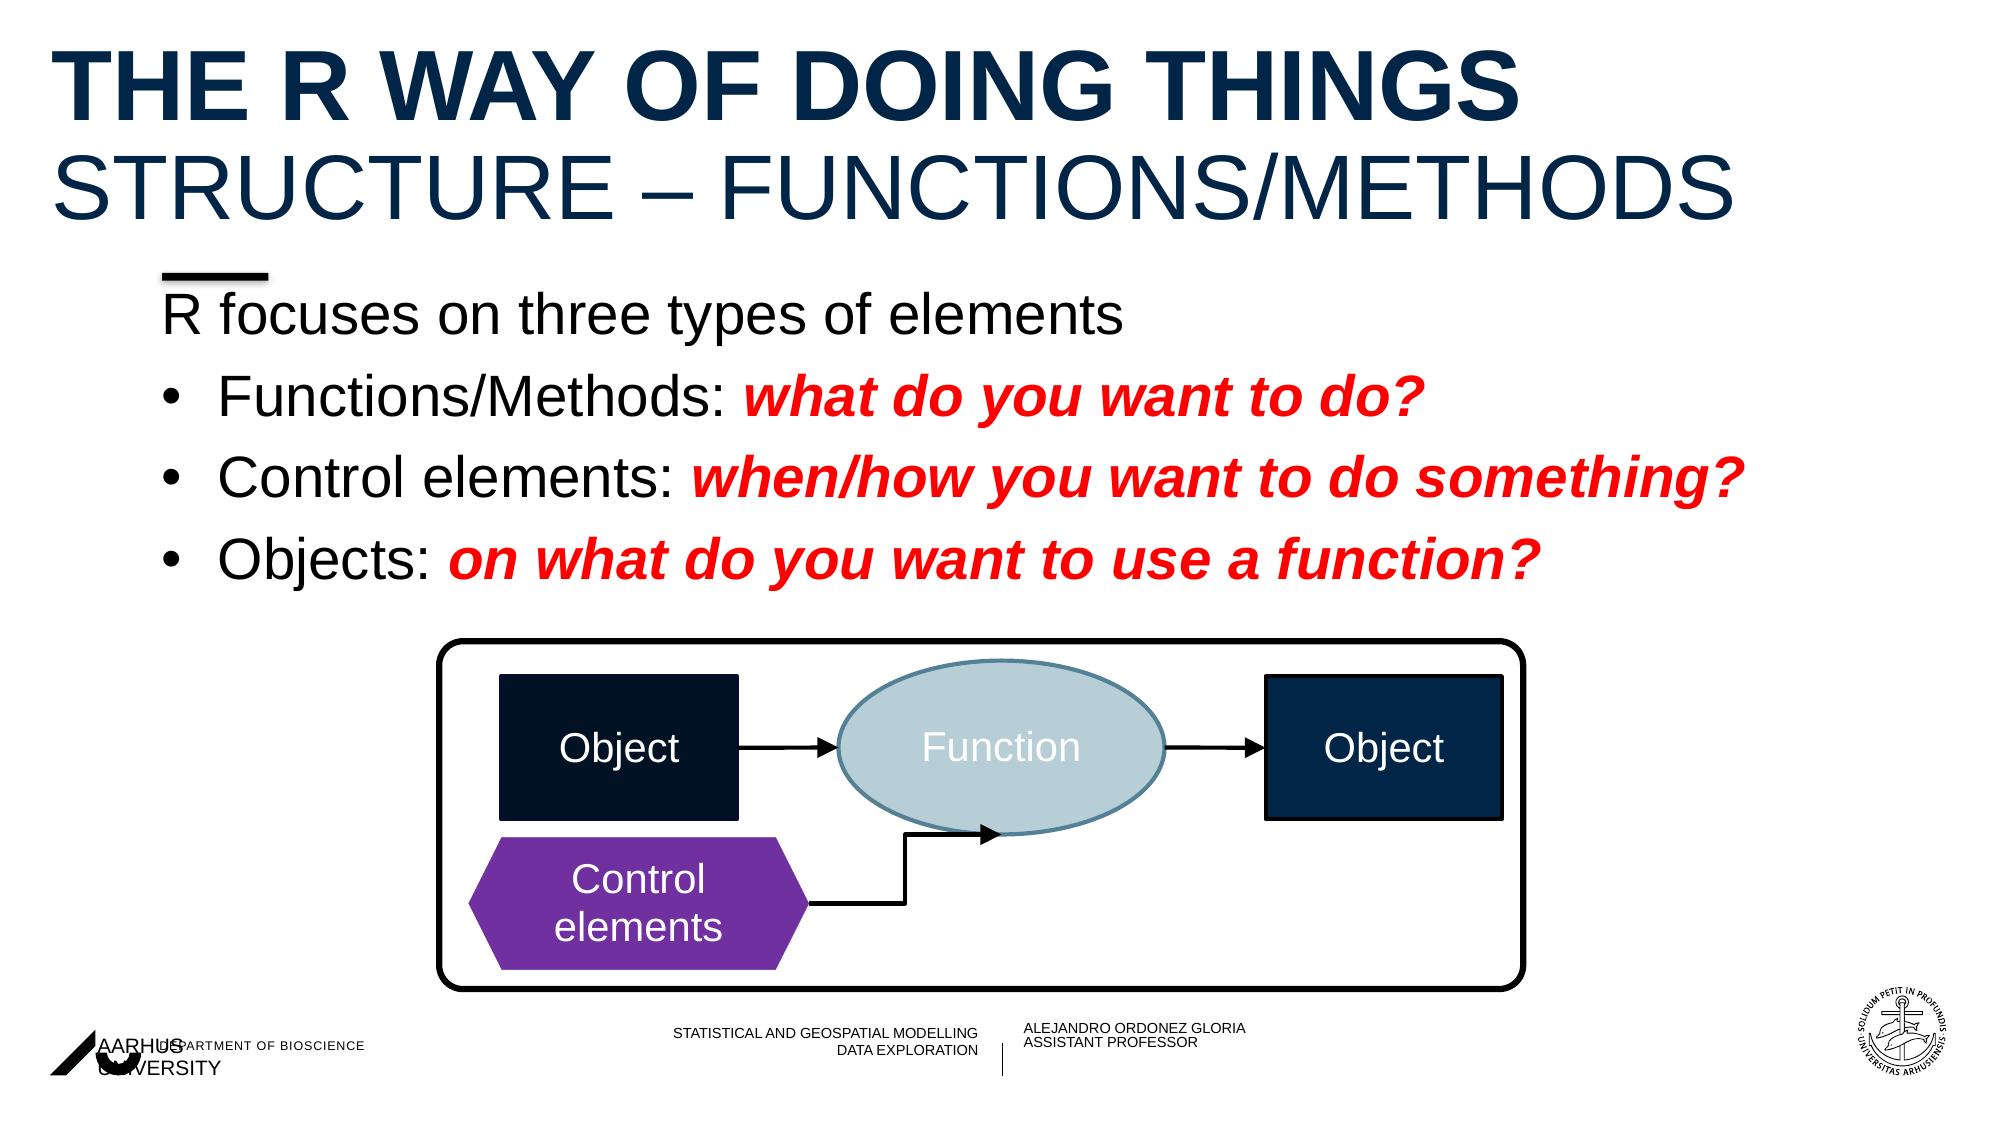

# The R way of doing things structure – functions/methods
R focuses on three types of elements
Functions/Methods: what do you want to do?
Control elements: when/how you want to do something?
Objects: on what do you want to use a function?

Function
Object
Object
Control elements
21/07/202227/08/2018